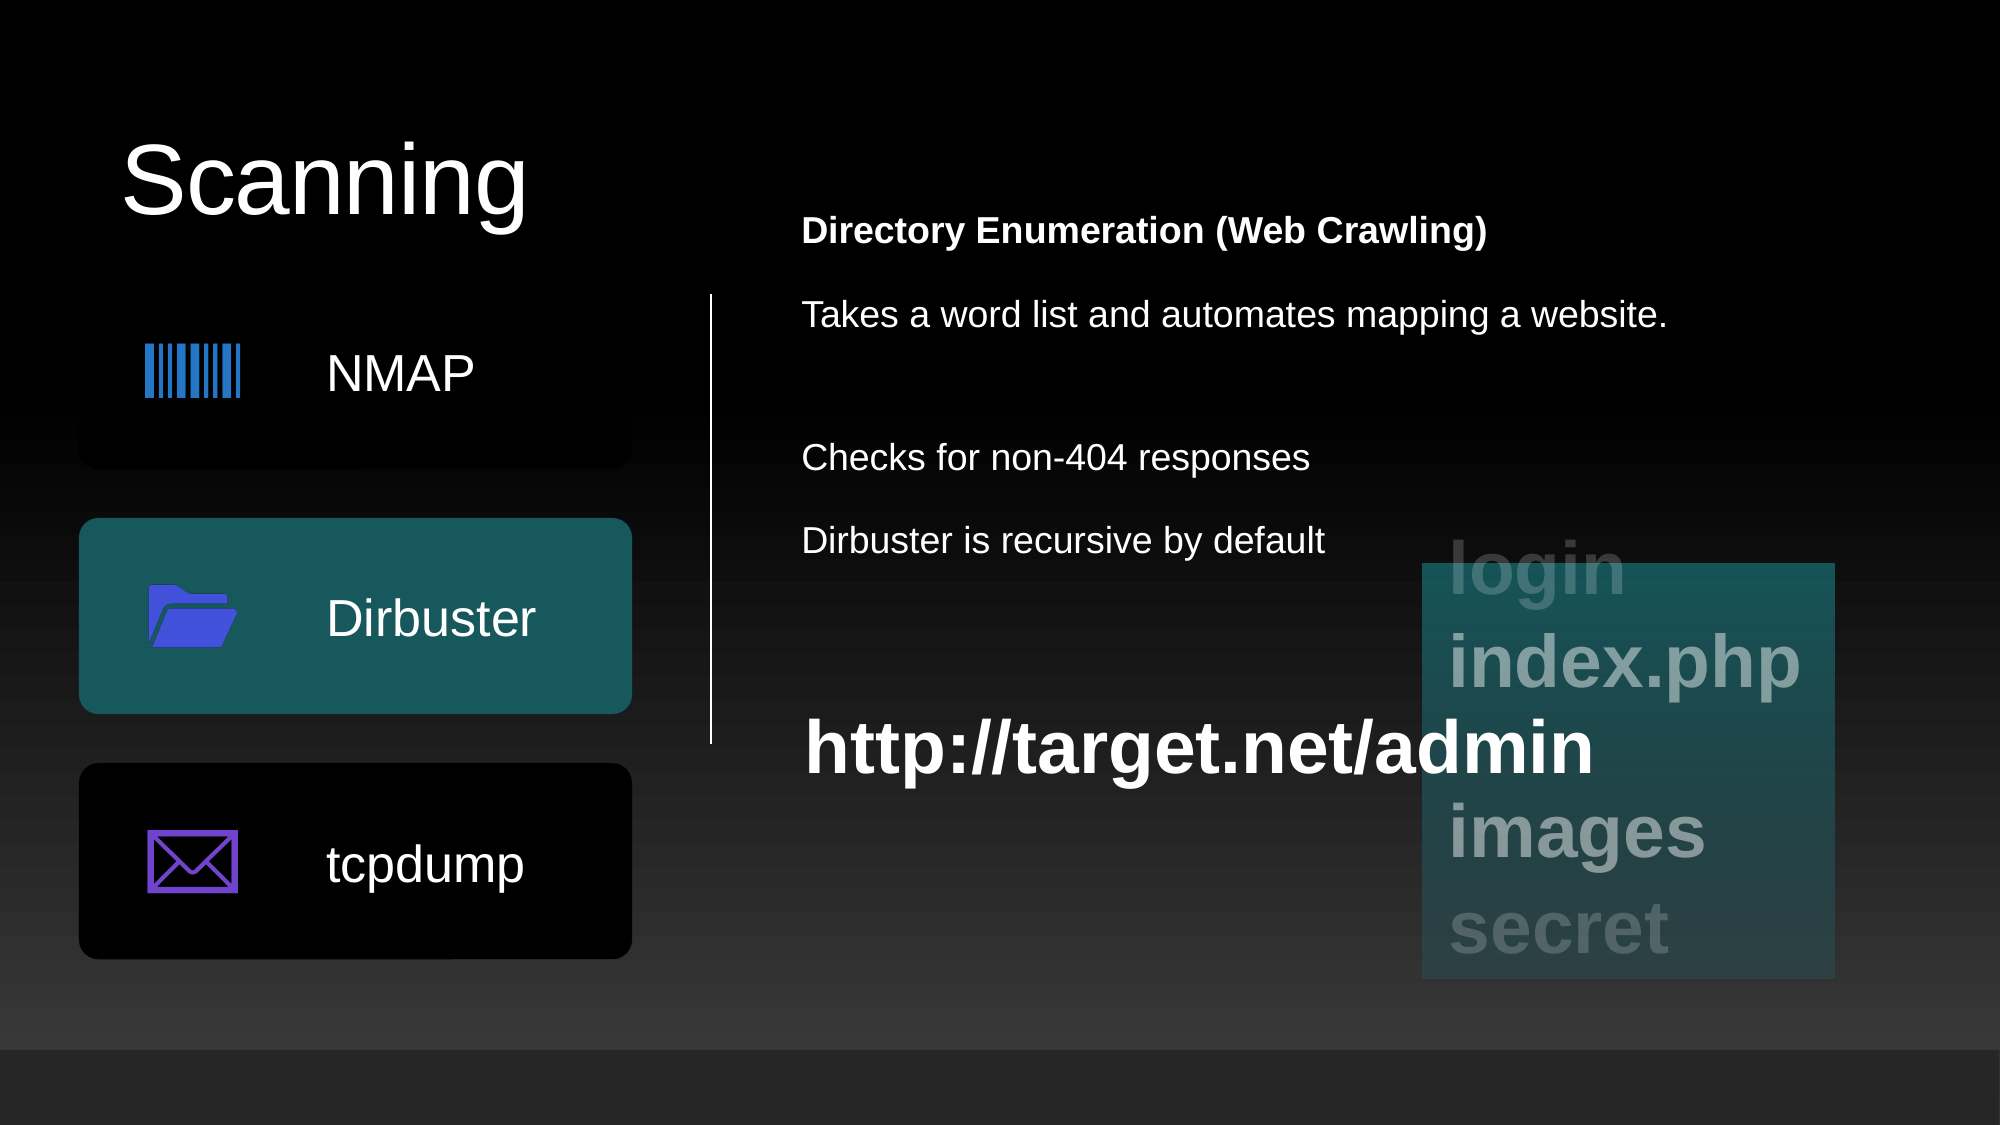

# Scanning
Directory Enumeration (Web Crawling)
Takes a word list and automates mapping a website.

NMAP
Dirbuster
tcpdump
Checks for non-404 responses
Dirbuster is recursive by default
login

index.php
http://target.net/admin
images
secret